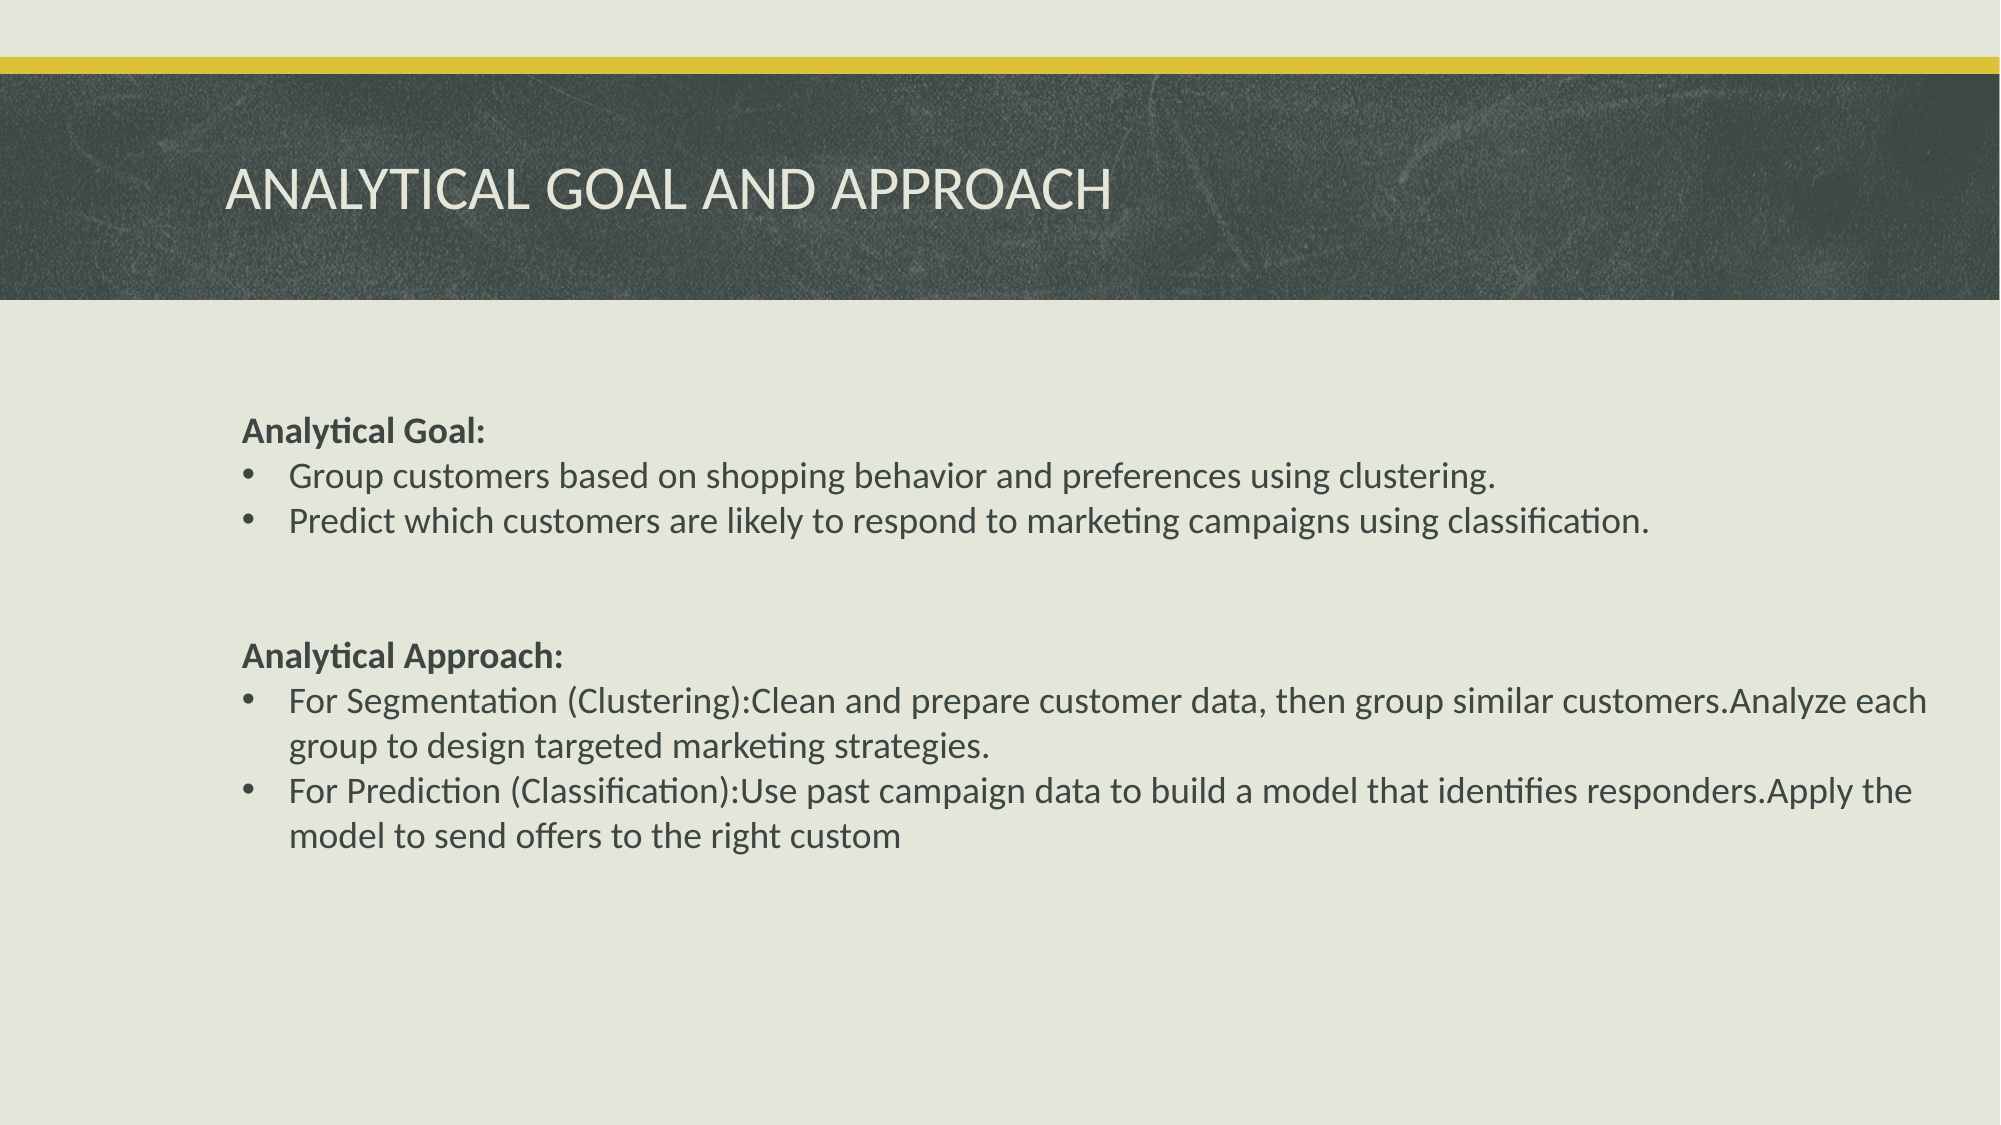

# ANALYTICAL GOAL AND APPROACH
Analytical Goal:
Group customers based on shopping behavior and preferences using clustering.
Predict which customers are likely to respond to marketing campaigns using classification.

Analytical Approach:
For Segmentation (Clustering):Clean and prepare customer data, then group similar customers.Analyze each group to design targeted marketing strategies.
For Prediction (Classification):Use past campaign data to build a model that identifies responders.Apply the model to send offers to the right custom